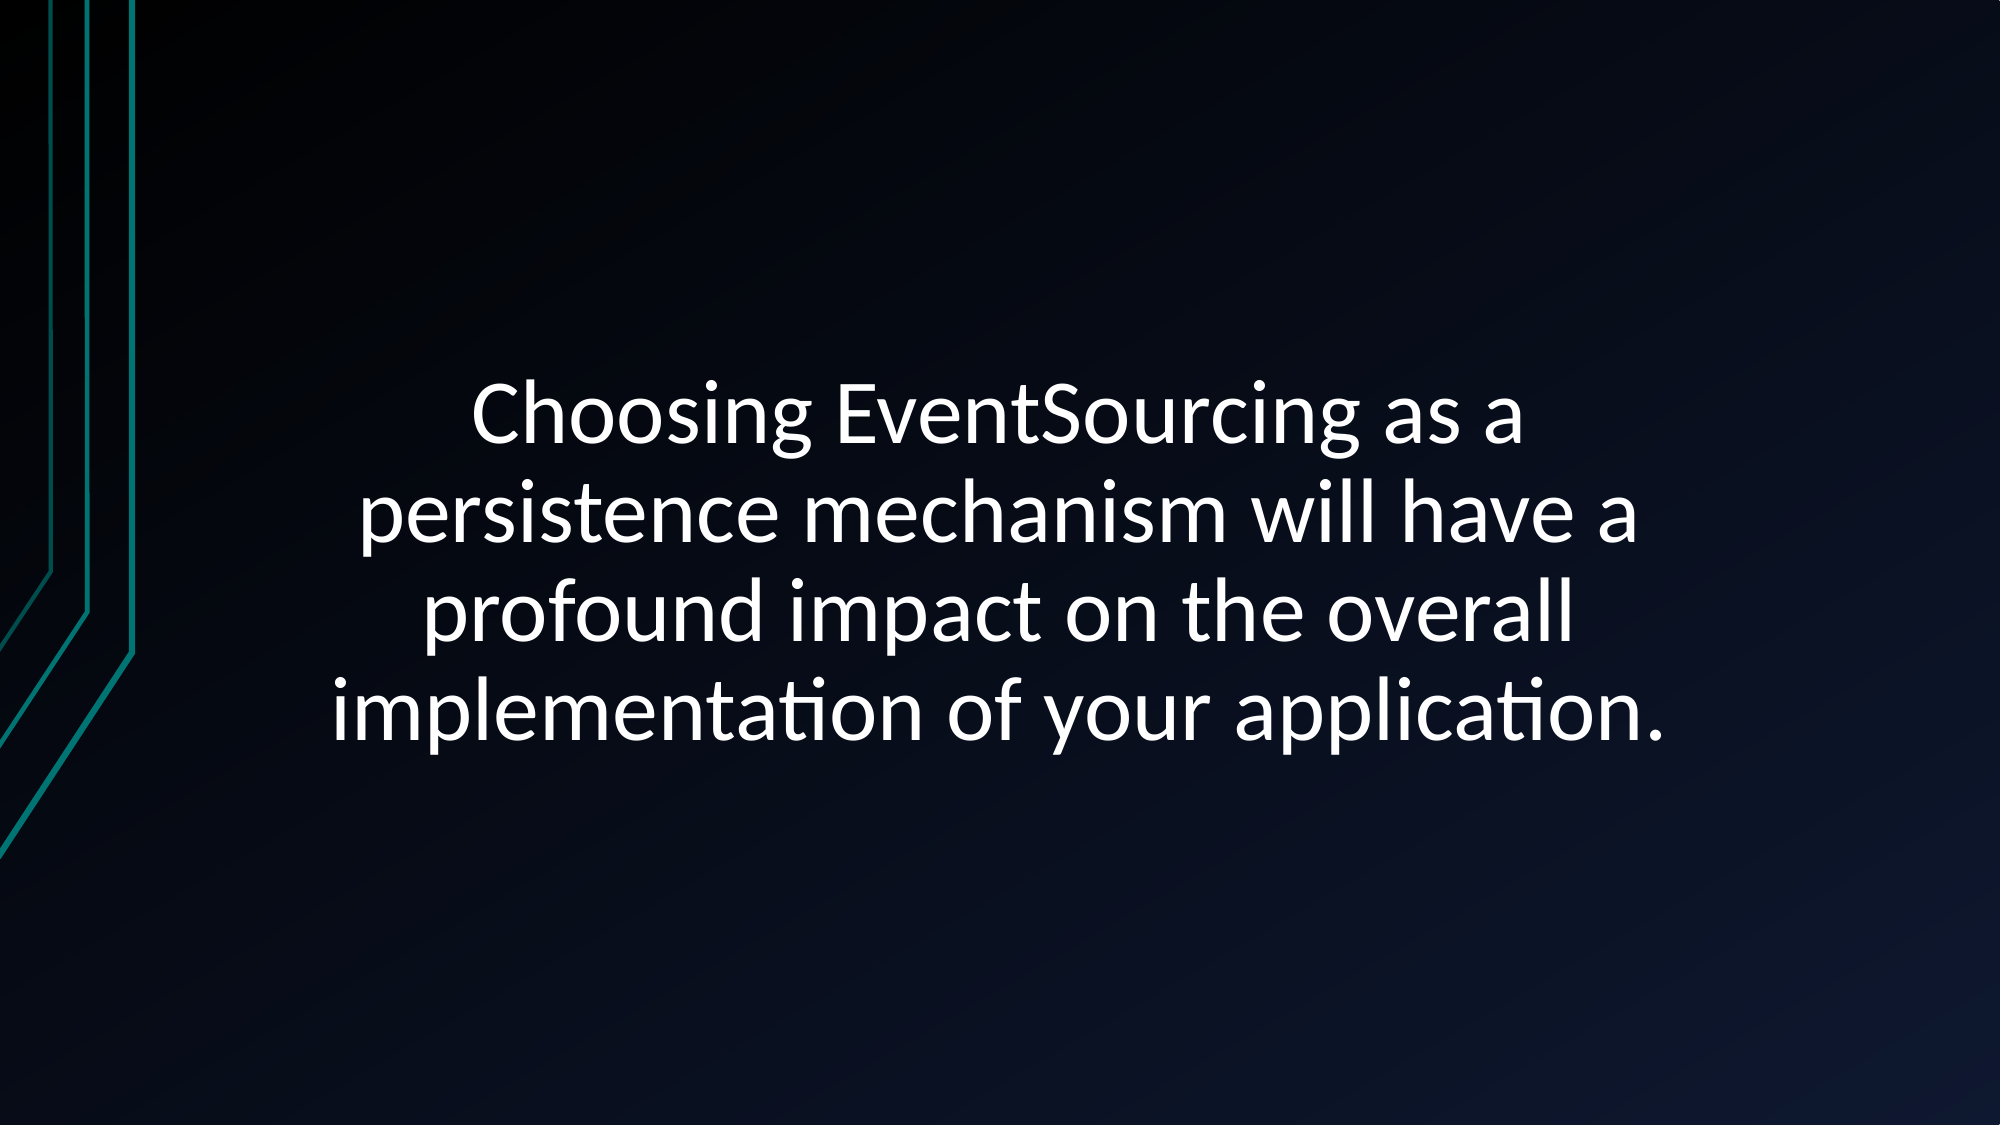

Choosing EventSourcing as a persistence mechanism will have a profound impact on the overall implementation of your application.